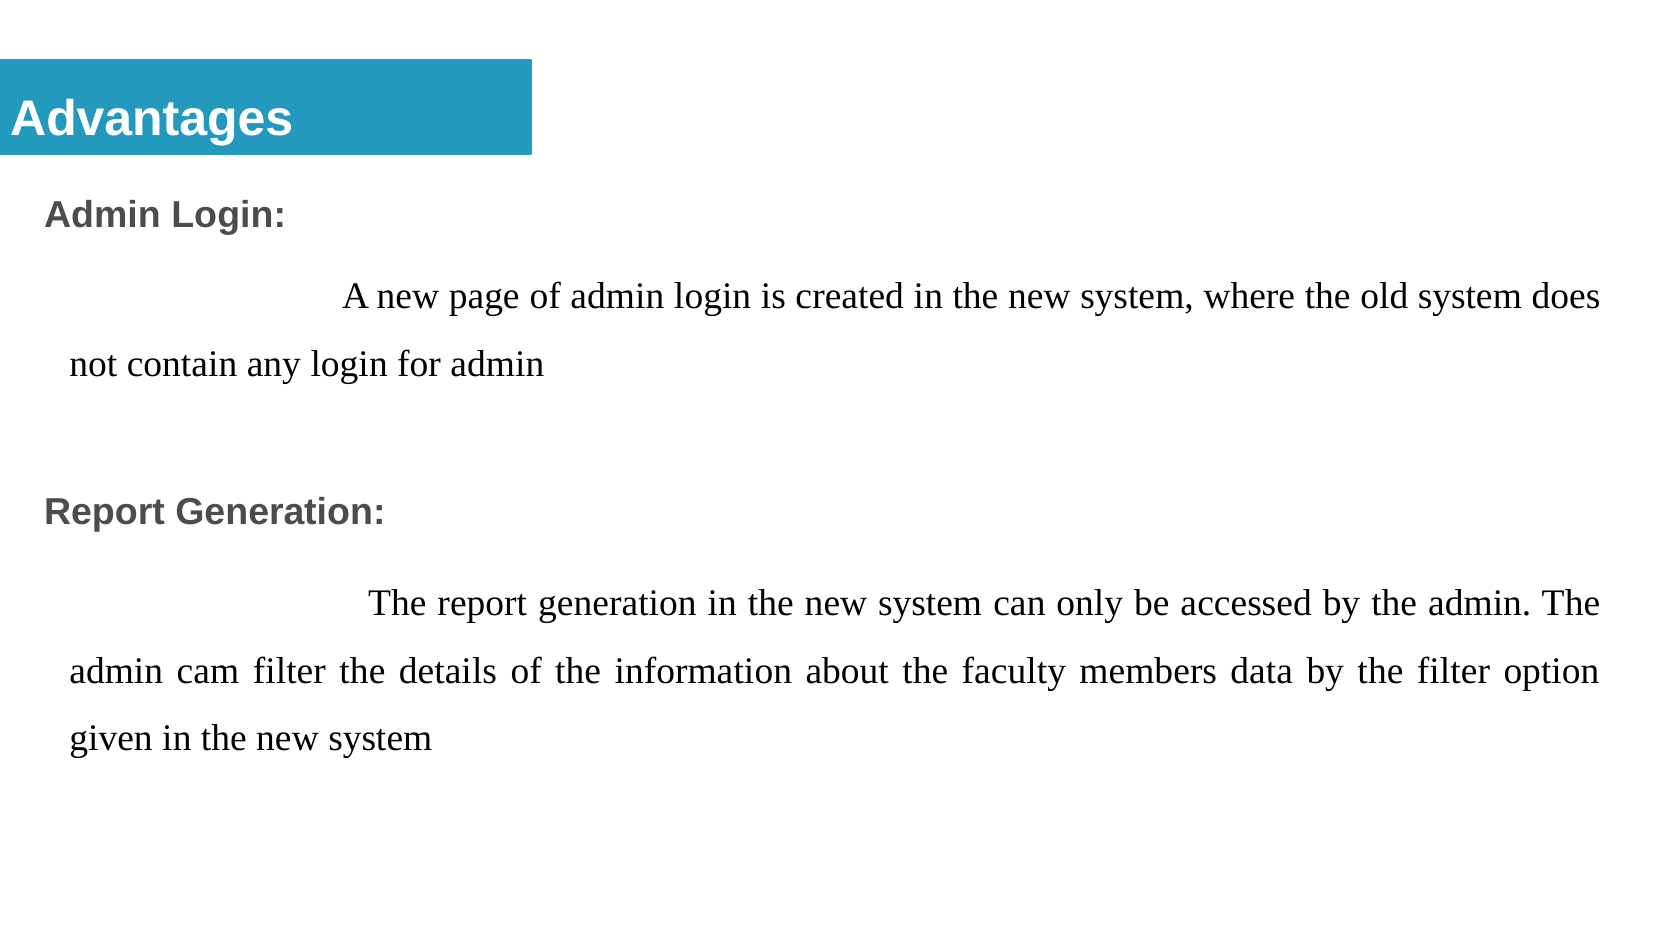

Advantages
Admin Login:
                            A new page of admin login is created in the new system, where the old system does not contain any login for admin

Report Generation:
                           The report generation in the new system can only be accessed by the admin. The admin cam filter the details of the information about the faculty members data by the filter option given in the new system